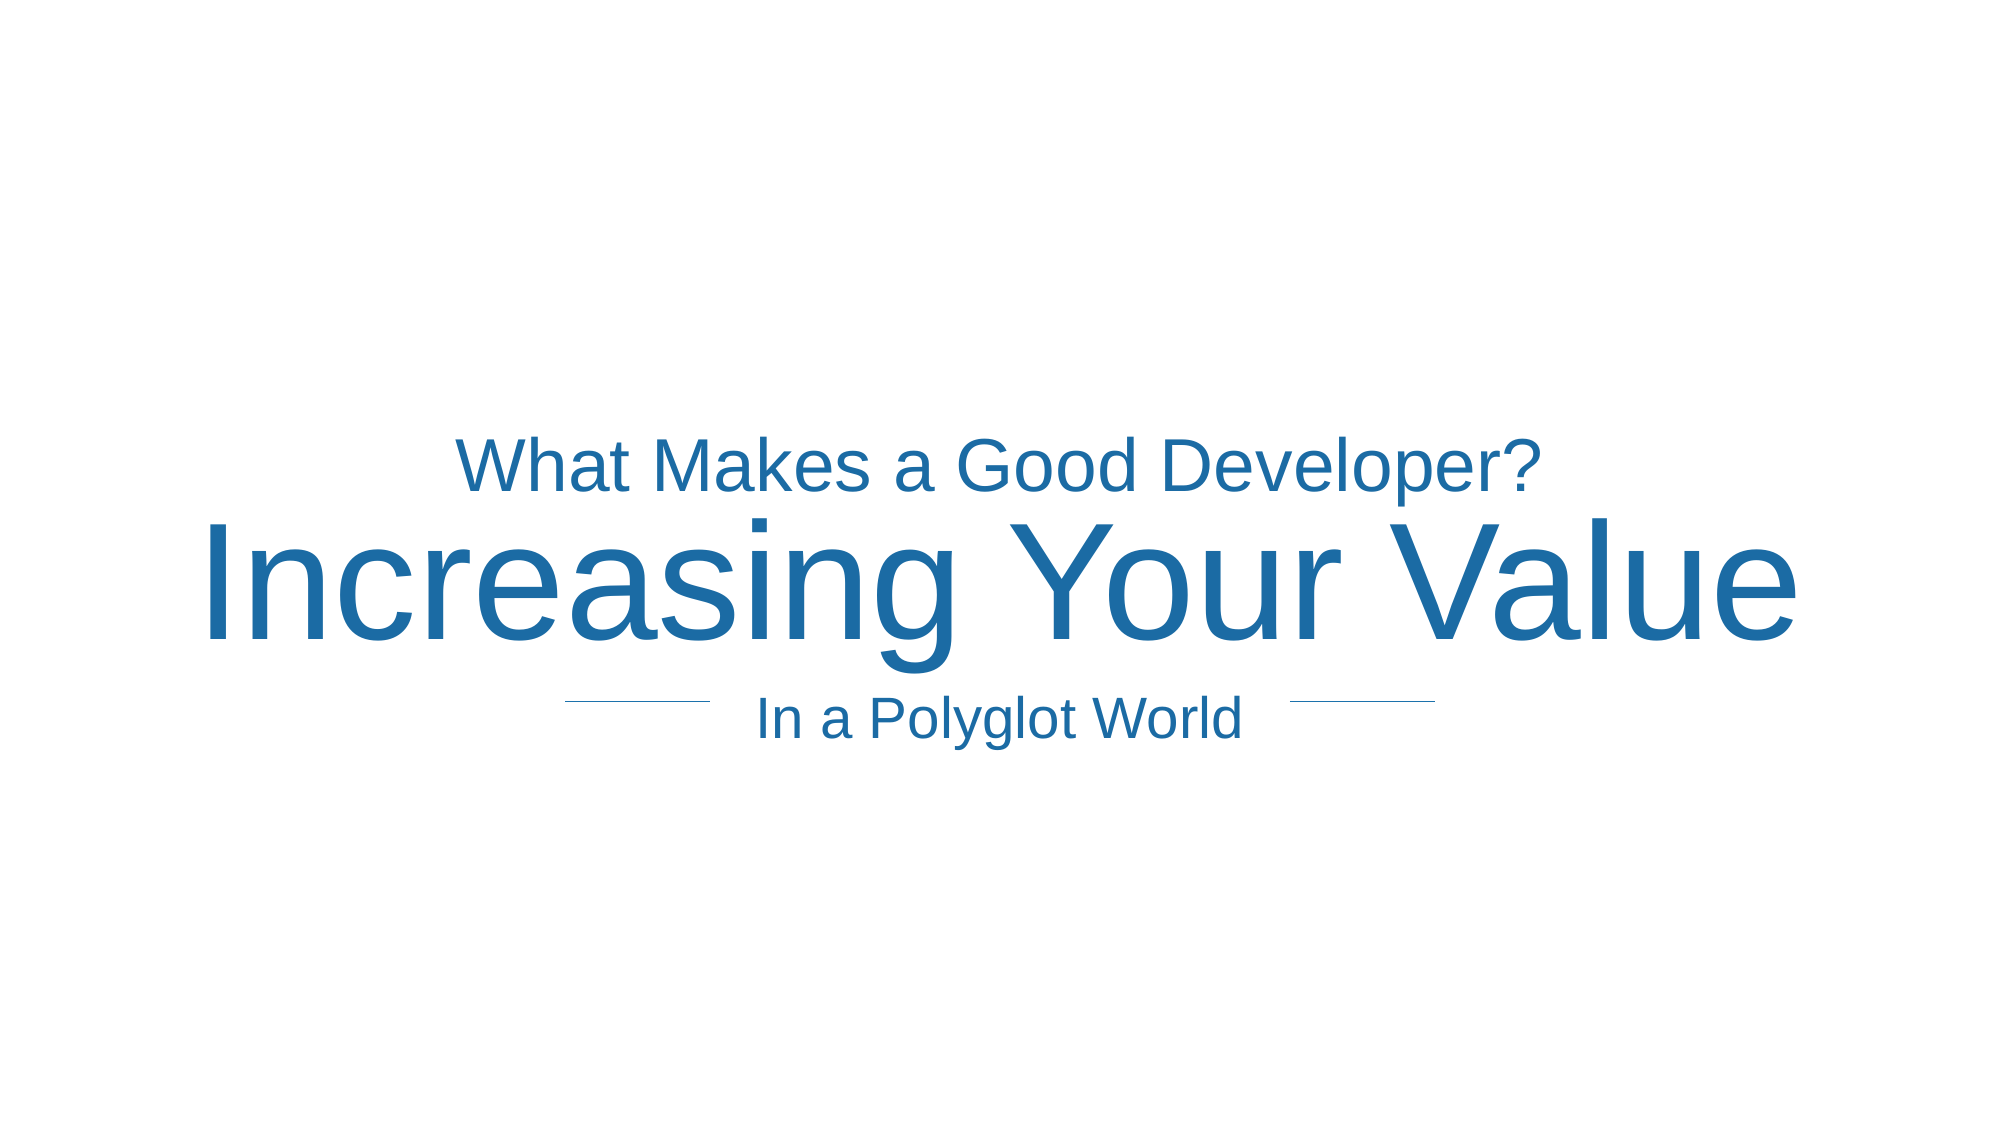

What Makes a Good Developer?
Increasing Your Value
In a Polyglot World